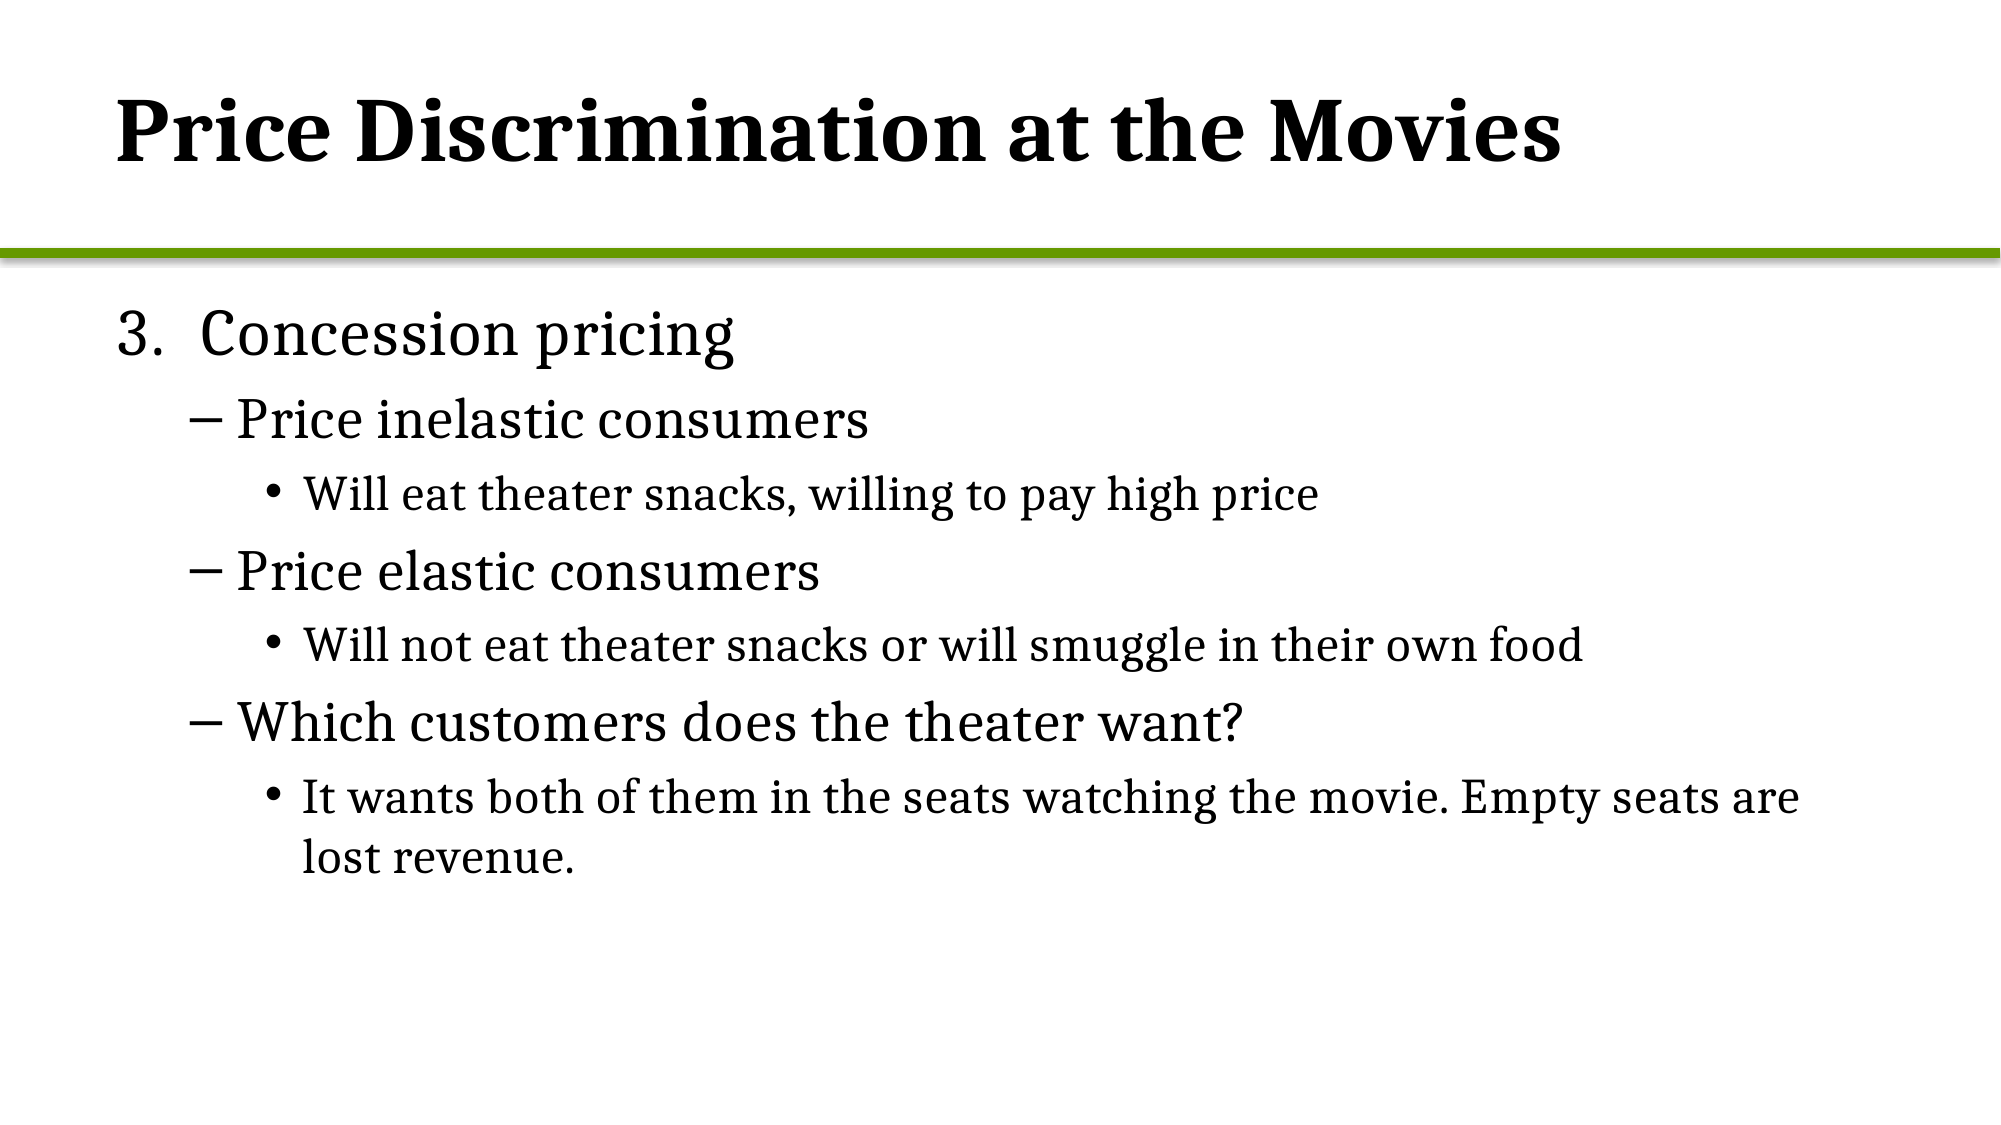

# Price Discrimination at the Movies
Concession pricing
Price inelastic consumers
Will eat theater snacks, willing to pay high price
Price elastic consumers
Will not eat theater snacks or will smuggle in their own food
Which customers does the theater want?
It wants both of them in the seats watching the movie. Empty seats are lost revenue.